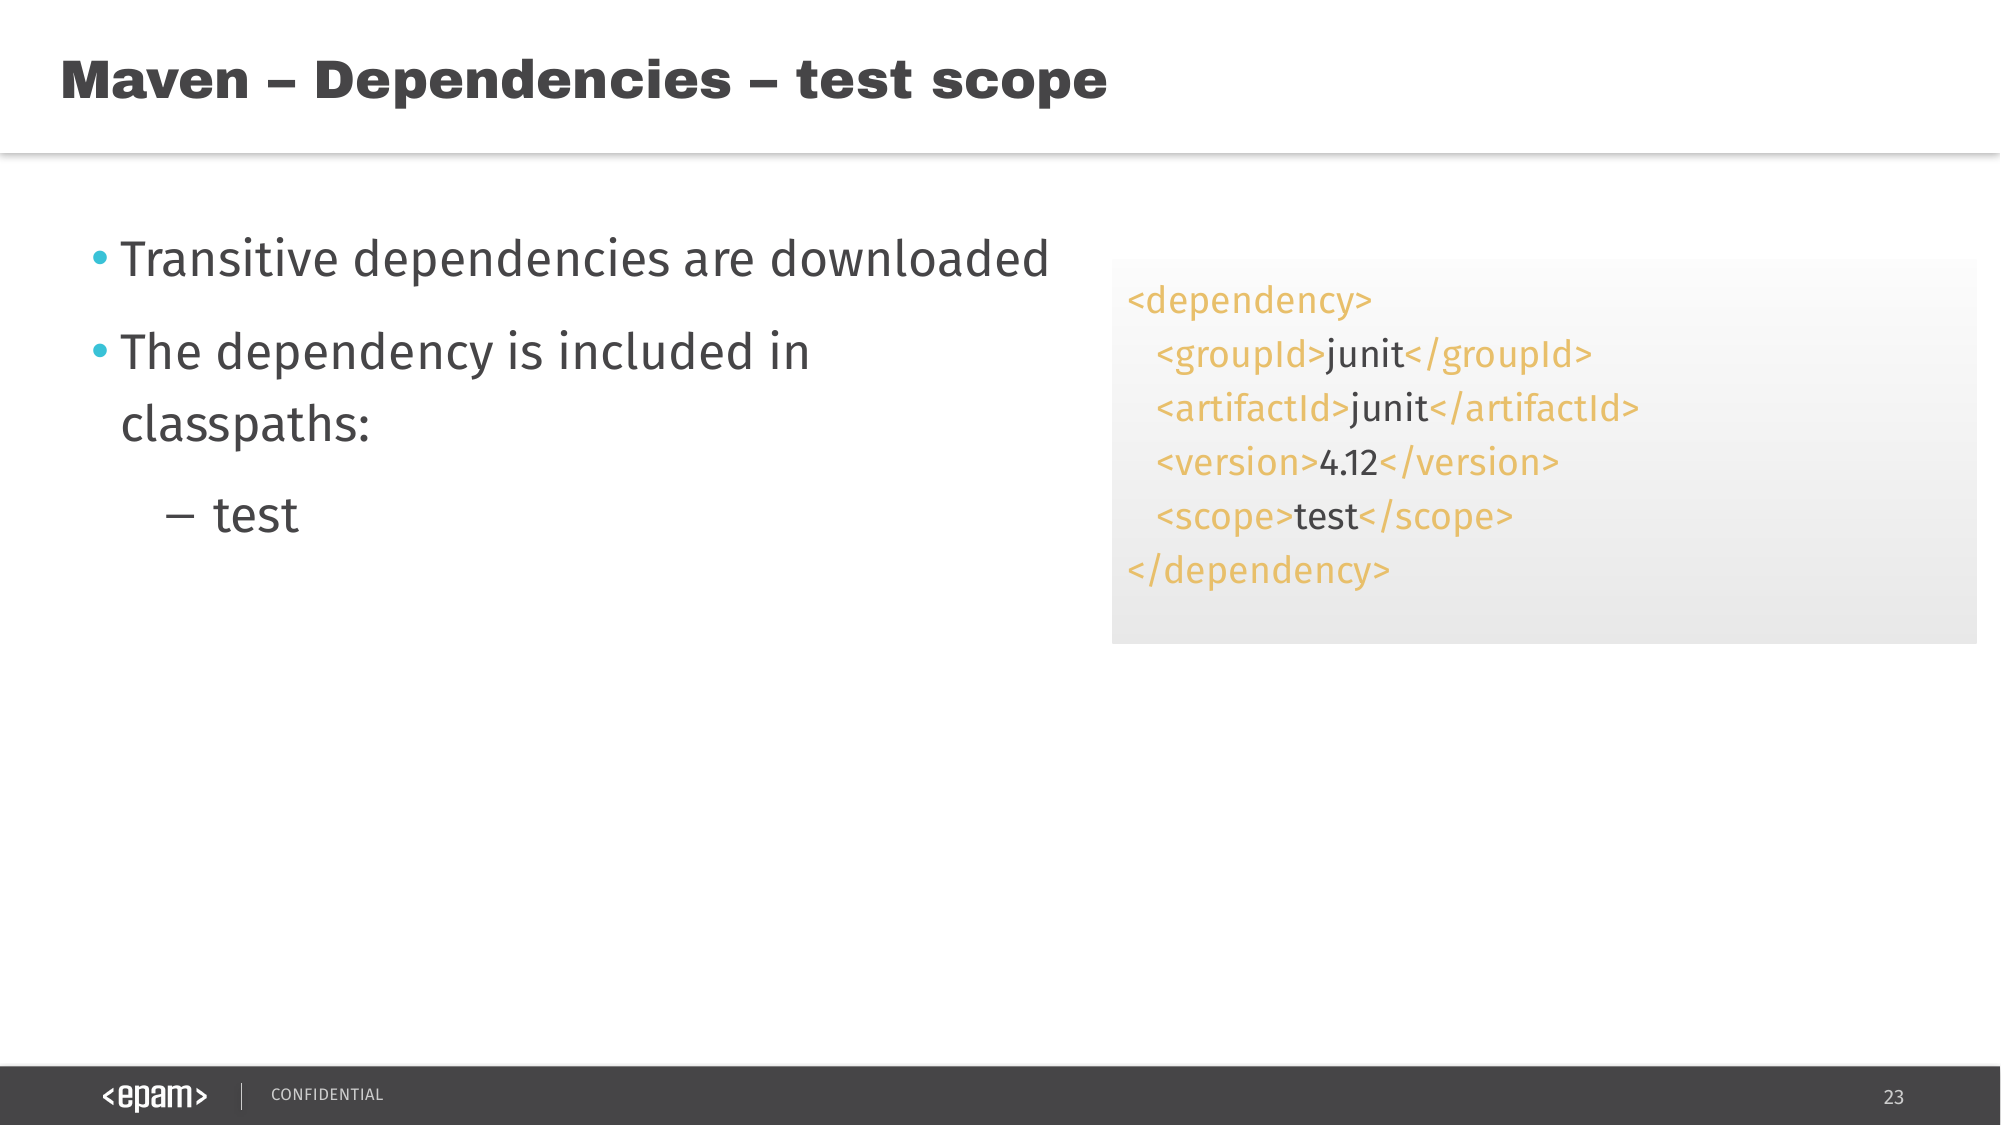

Maven – Dependencies – test scope
Transitive dependencies are downloaded
The dependency is included in classpaths:
test
<dependency>
   <groupId>junit</groupId>
   <artifactId>junit</artifactId>
   <version>4.12</version>
   <scope>test</scope>
</dependency>